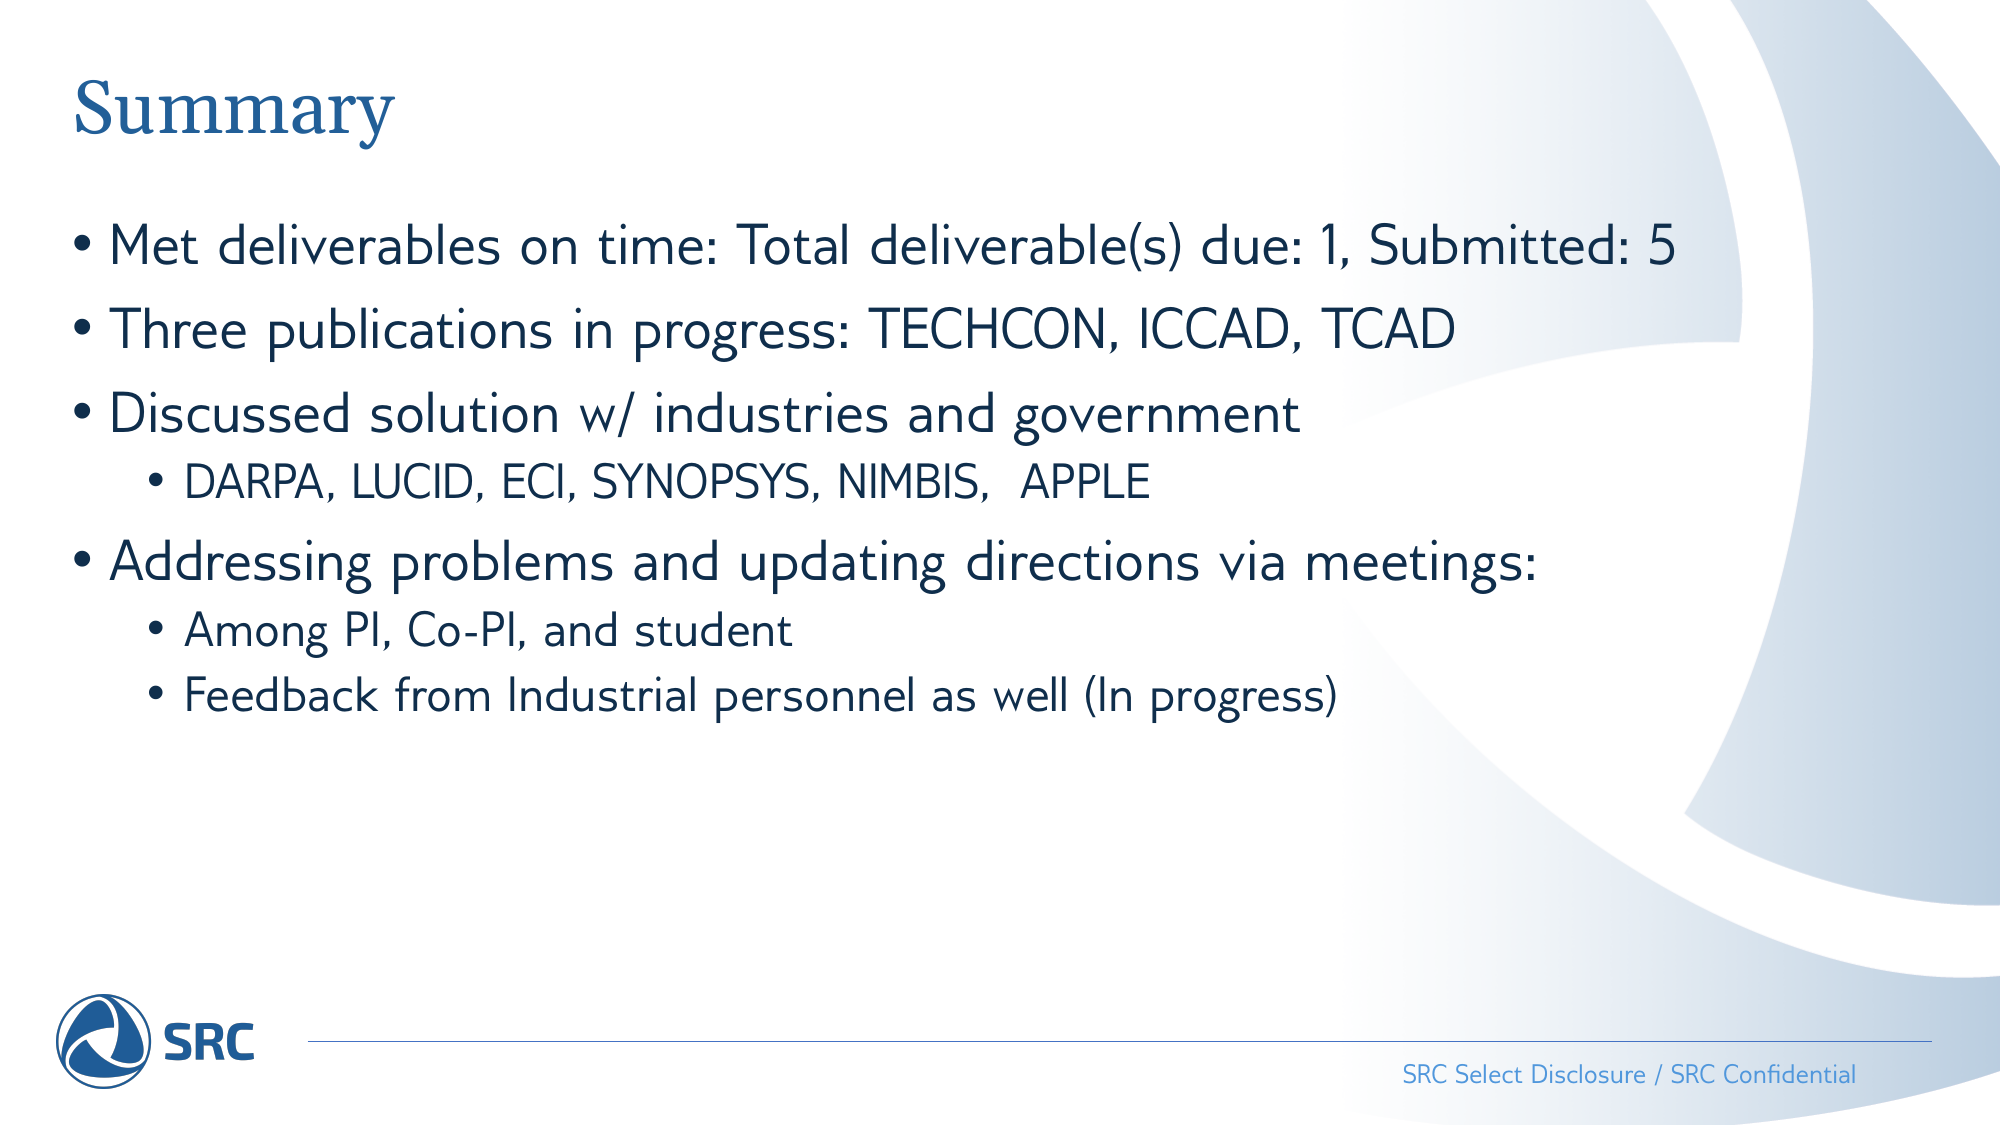

# Summary
Met deliverables on time: Total deliverable(s) due: 1, Submitted: 5
Three publications in progress: TECHCON, ICCAD, TCAD
Discussed solution w/ industries and government
DARPA, LUCID, ECI, SYNOPSYS, NIMBIS,  APPLE
Addressing problems and updating directions via meetings:
Among PI, Co-PI, and student
Feedback from Industrial personnel as well (In progress)
SRC Select Disclosure / SRC Confidential